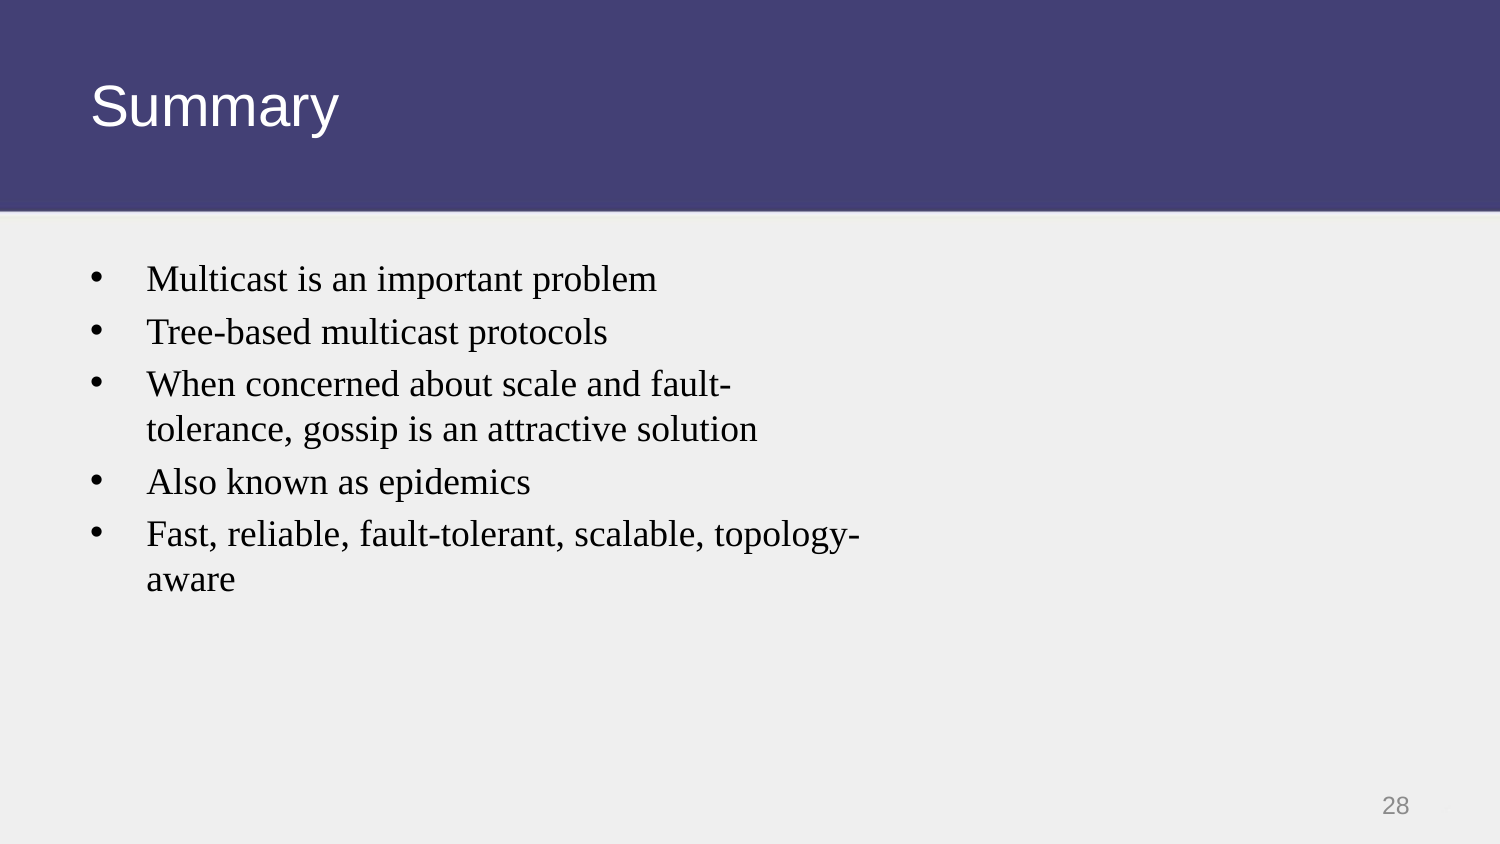

# Summary
Multicast is an important problem
Tree-based multicast protocols
When concerned about scale and fault-tolerance, gossip is an attractive solution
Also known as epidemics
Fast, reliable, fault-tolerant, scalable, topology-aware
28